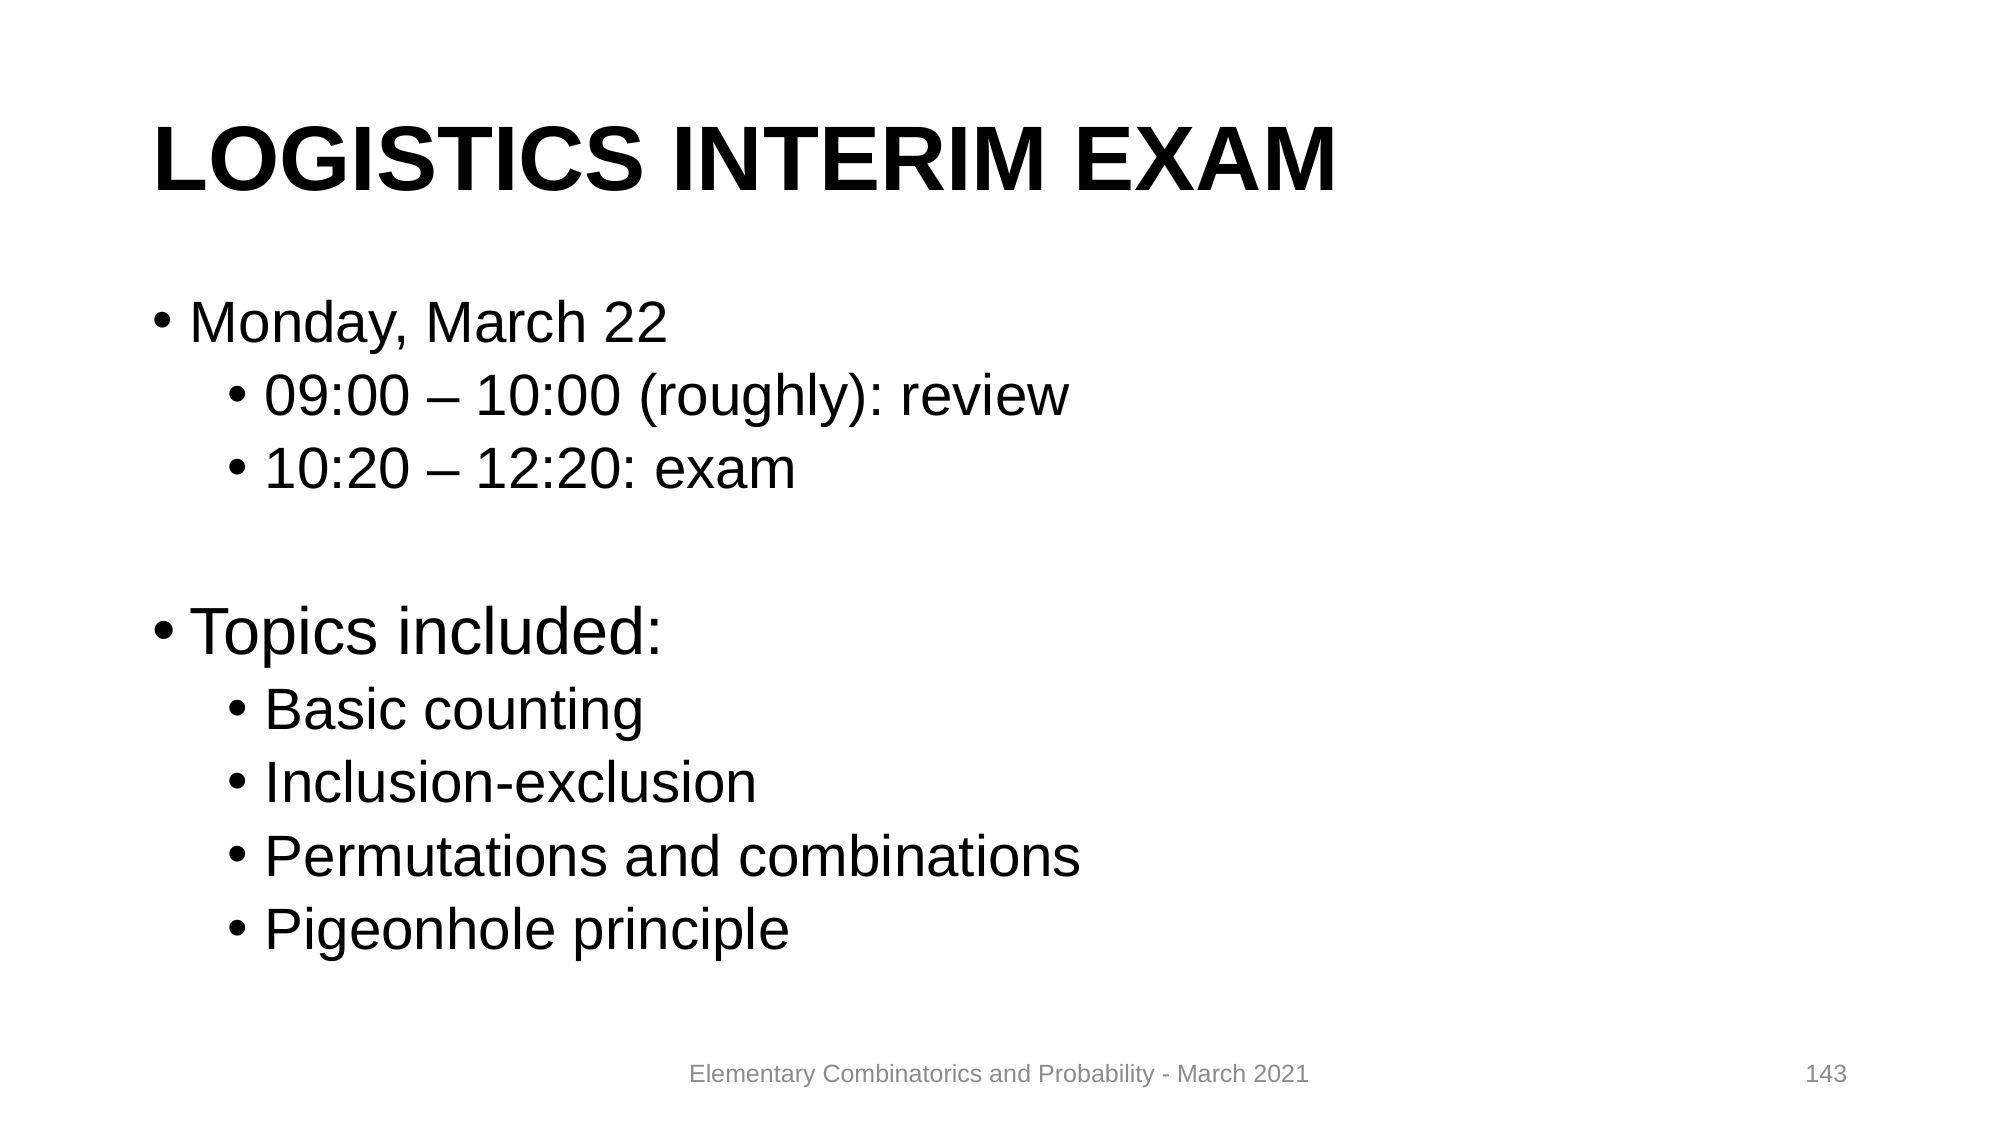

# Logistics interim exam
Monday, March 22
09:00 – 10:00 (roughly): review
10:20 – 12:20: exam

Topics included:
Basic counting
Inclusion-exclusion
Permutations and combinations
Pigeonhole principle
Elementary Combinatorics and Probability - March 2021
143